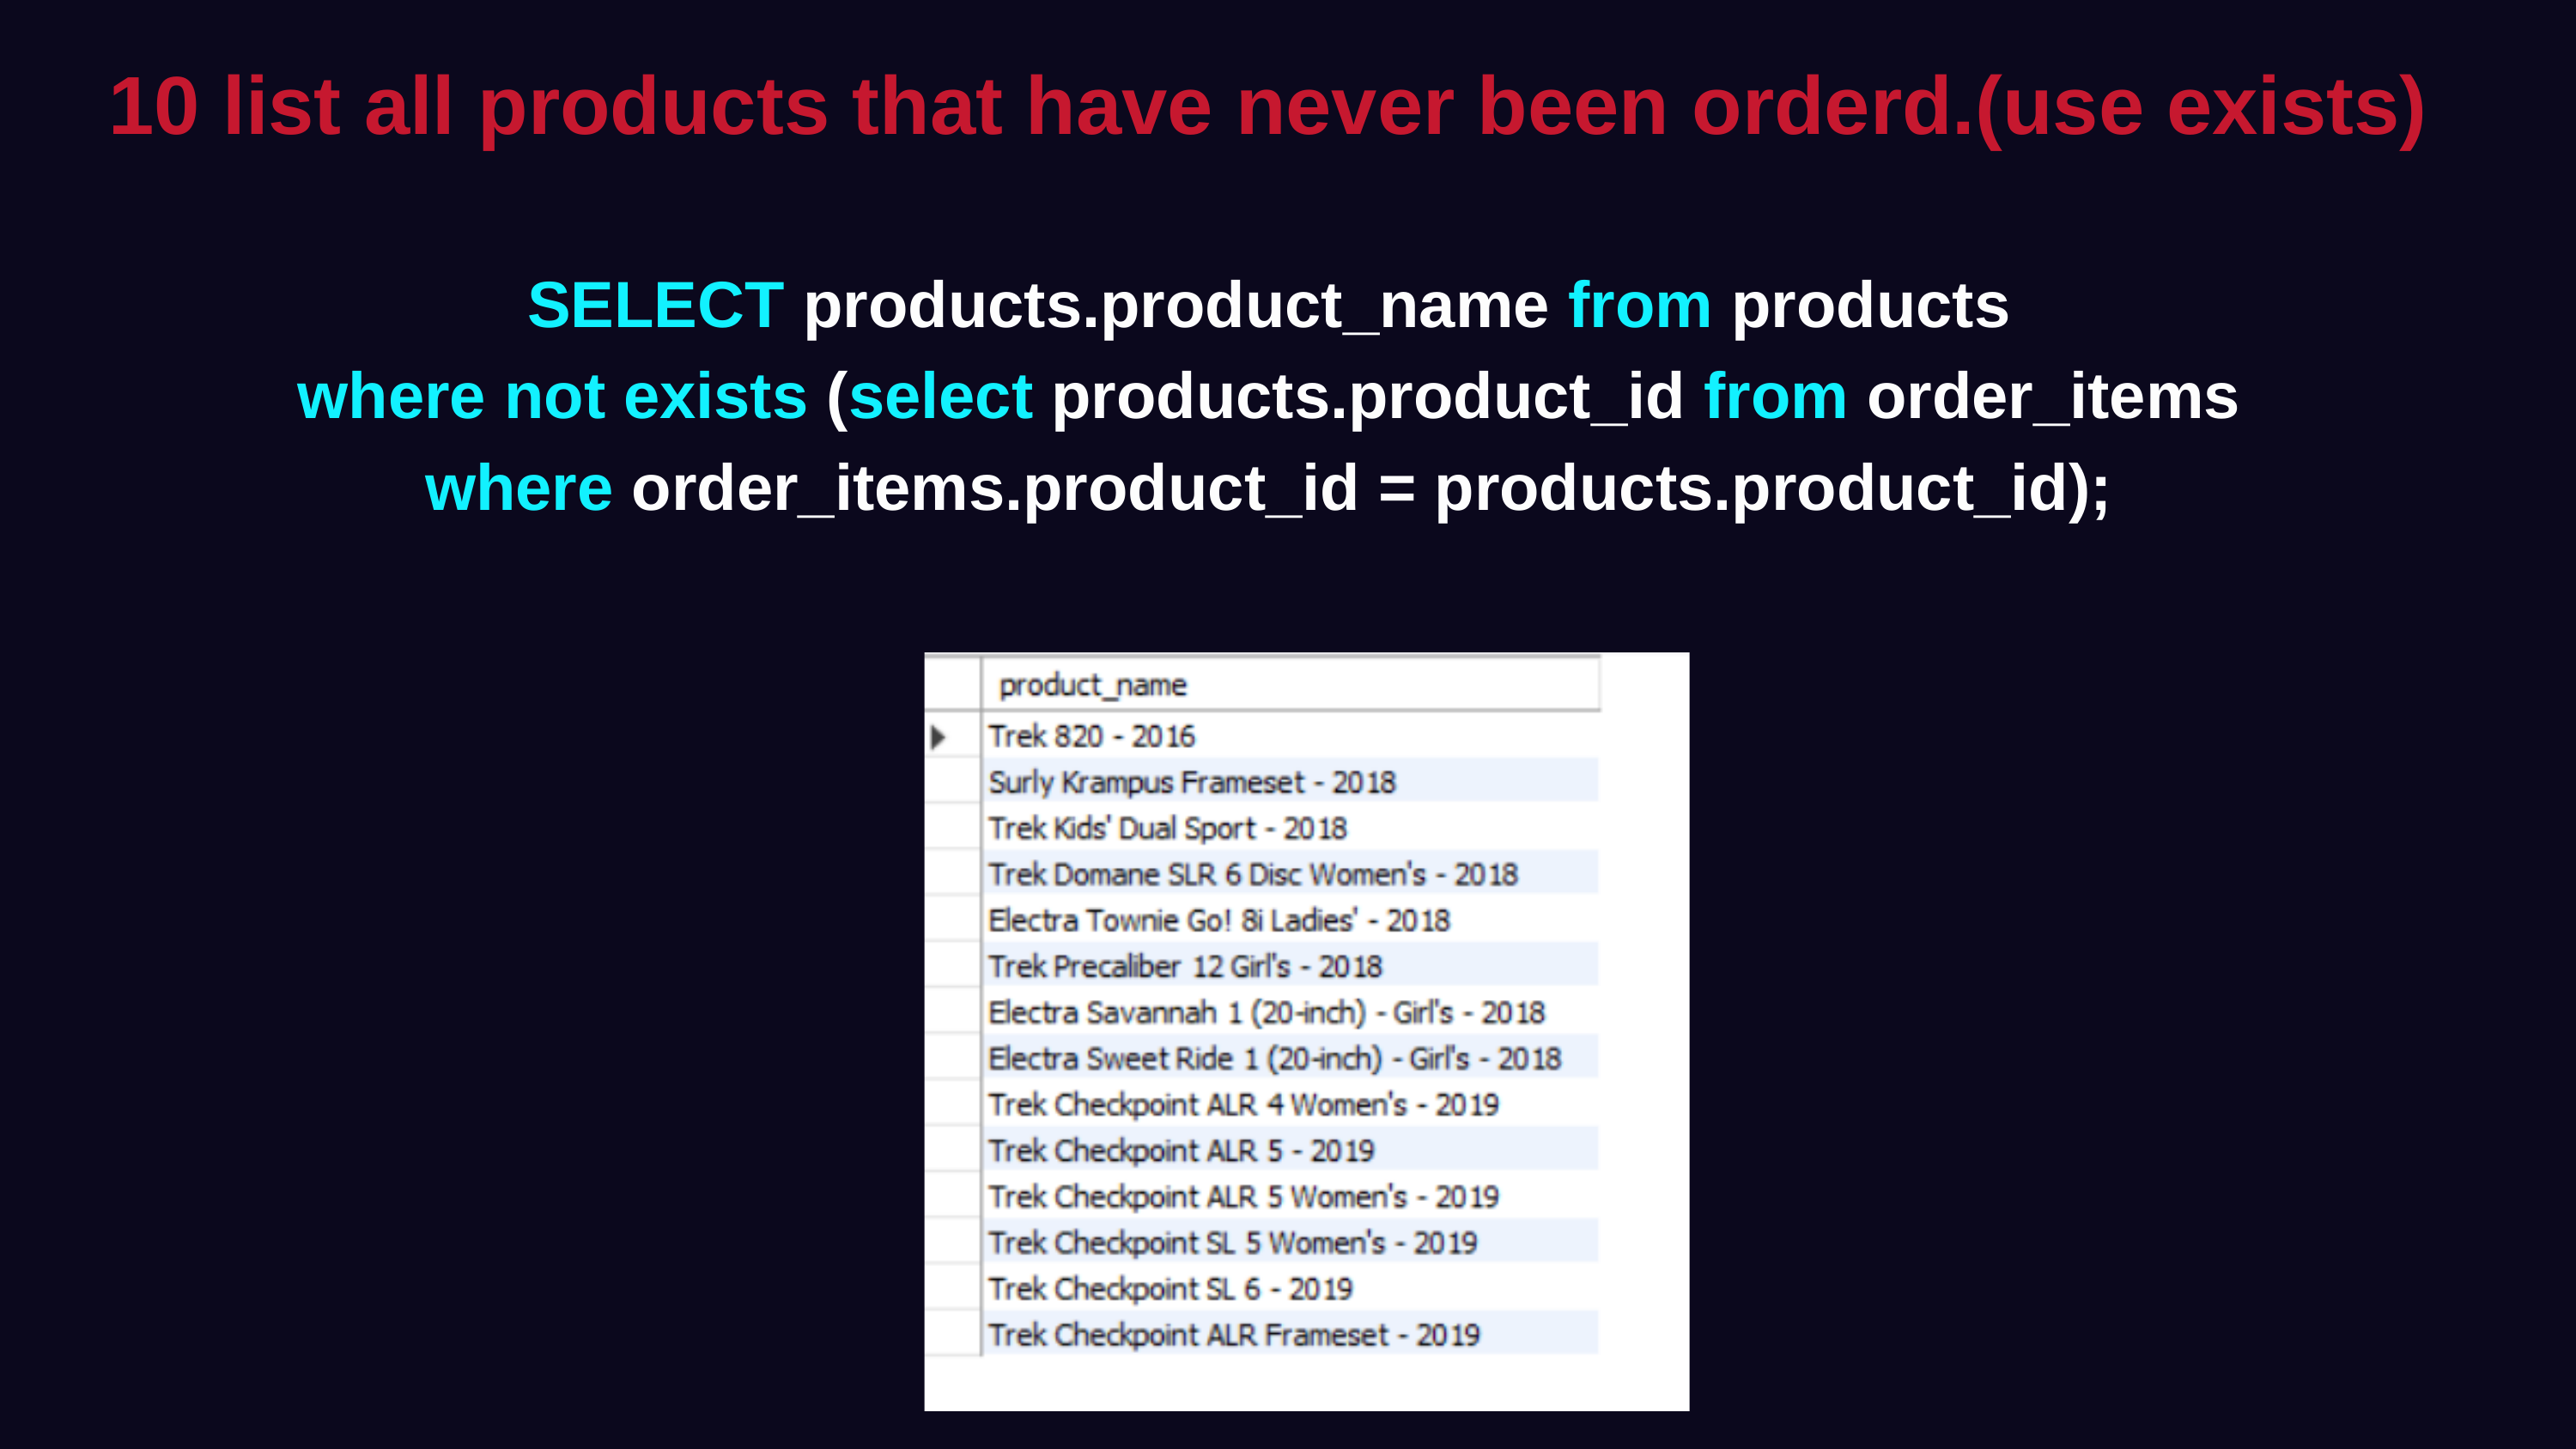

10 list all products that have never been orderd.(use exists)
SELECT products.product_name from products
where not exists (select products.product_id from order_items
where order_items.product_id = products.product_id);